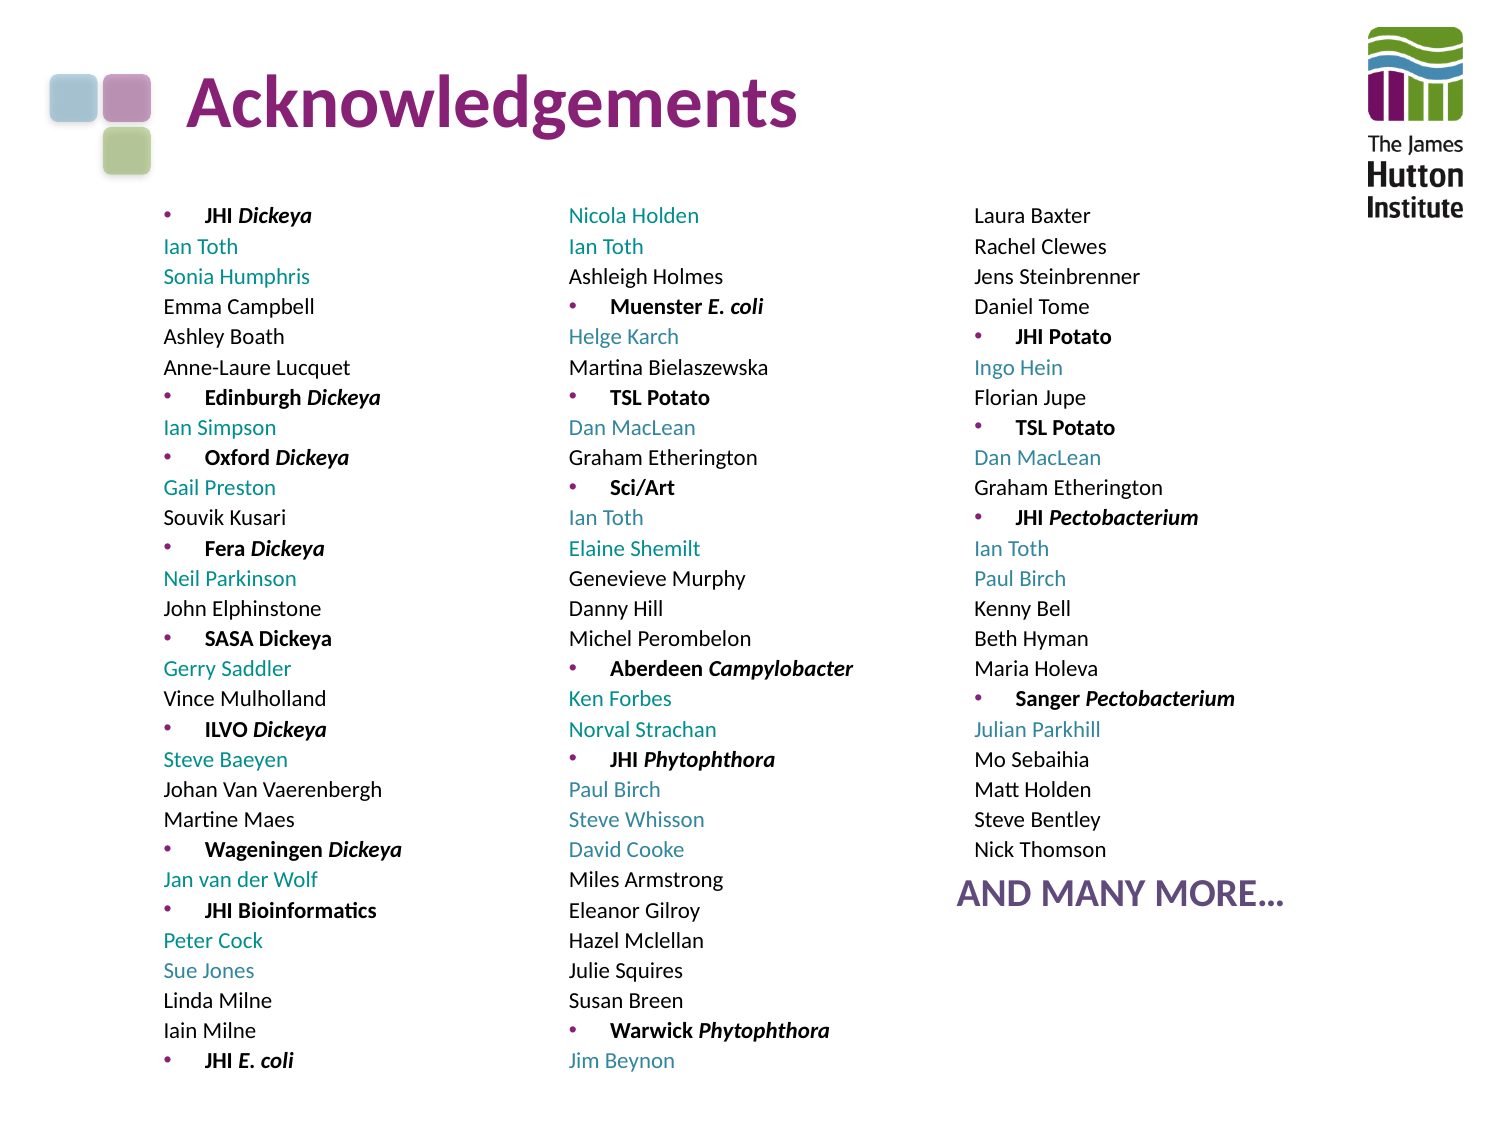

# Acknowledgements
JHI Dickeya
Ian Toth
Sonia Humphris
Emma Campbell
Ashley Boath
Anne-Laure Lucquet
Edinburgh Dickeya
Ian Simpson
Oxford Dickeya
Gail Preston
Souvik Kusari
Fera Dickeya
Neil Parkinson
John Elphinstone
SASA Dickeya
Gerry Saddler
Vince Mulholland
ILVO Dickeya
Steve Baeyen
Johan Van Vaerenbergh
Martine Maes
Wageningen Dickeya
Jan van der Wolf
JHI Bioinformatics
Peter Cock
Sue Jones
Linda Milne
Iain Milne
JHI E. coli
Nicola Holden
Ian Toth
Ashleigh Holmes
Muenster E. coli
Helge Karch
Martina Bielaszewska
TSL Potato
Dan MacLean
Graham Etherington
Sci/Art
Ian Toth
Elaine Shemilt
Genevieve Murphy
Danny Hill
Michel Perombelon
Aberdeen Campylobacter
Ken Forbes
Norval Strachan
JHI Phytophthora
Paul Birch
Steve Whisson
David Cooke
Miles Armstrong
Eleanor Gilroy
Hazel Mclellan
Julie Squires
Susan Breen
Warwick Phytophthora
Jim Beynon
Laura Baxter
Rachel Clewes
Jens Steinbrenner
Daniel Tome
JHI Potato
Ingo Hein
Florian Jupe
TSL Potato
Dan MacLean
Graham Etherington
JHI Pectobacterium
Ian Toth
Paul Birch
Kenny Bell
Beth Hyman
Maria Holeva
Sanger Pectobacterium
Julian Parkhill
Mo Sebaihia
Matt Holden
Steve Bentley
Nick Thomson
AND MANY MORE…